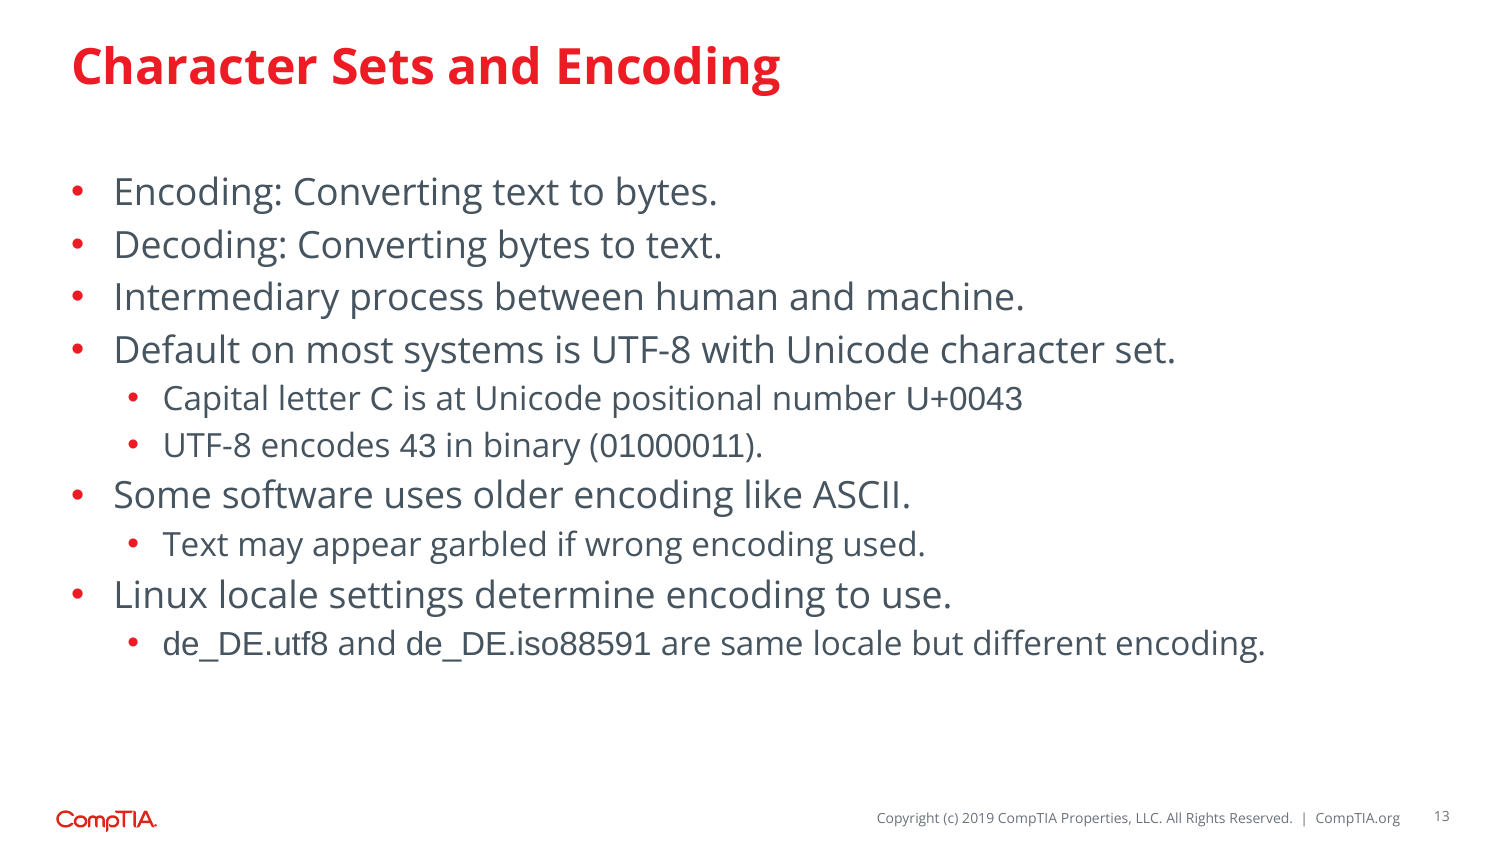

# Character Sets and Encoding
Encoding: Converting text to bytes.
Decoding: Converting bytes to text.
Intermediary process between human and machine.
Default on most systems is UTF-8 with Unicode character set.
Capital letter C is at Unicode positional number U+0043
UTF-8 encodes 43 in binary (01000011).
Some software uses older encoding like ASCII.
Text may appear garbled if wrong encoding used.
Linux locale settings determine encoding to use.
de_DE.utf8 and de_DE.iso88591 are same locale but different encoding.
13